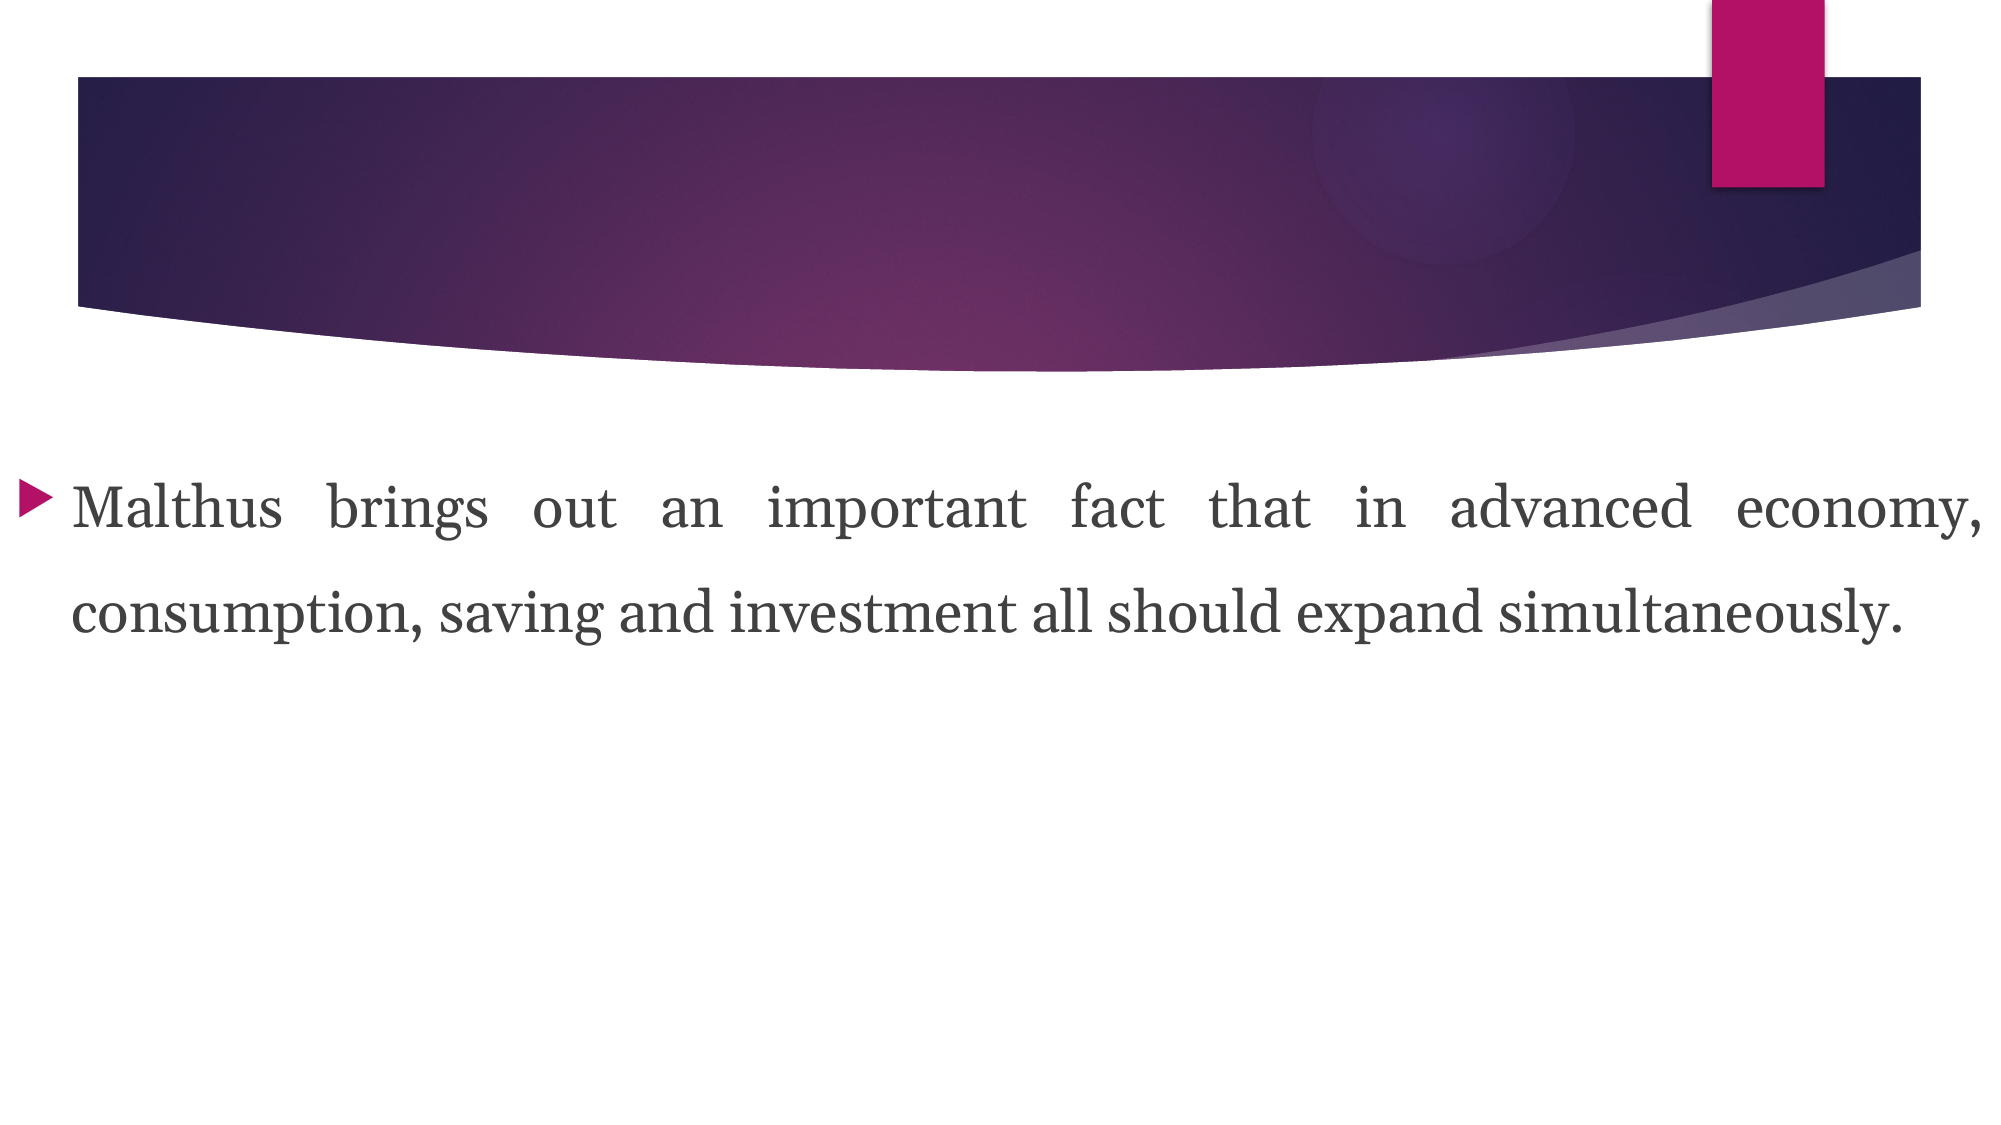

#
Malthus brings out an important fact that in advanced economy, consumption, saving and investment all should expand simultaneously.